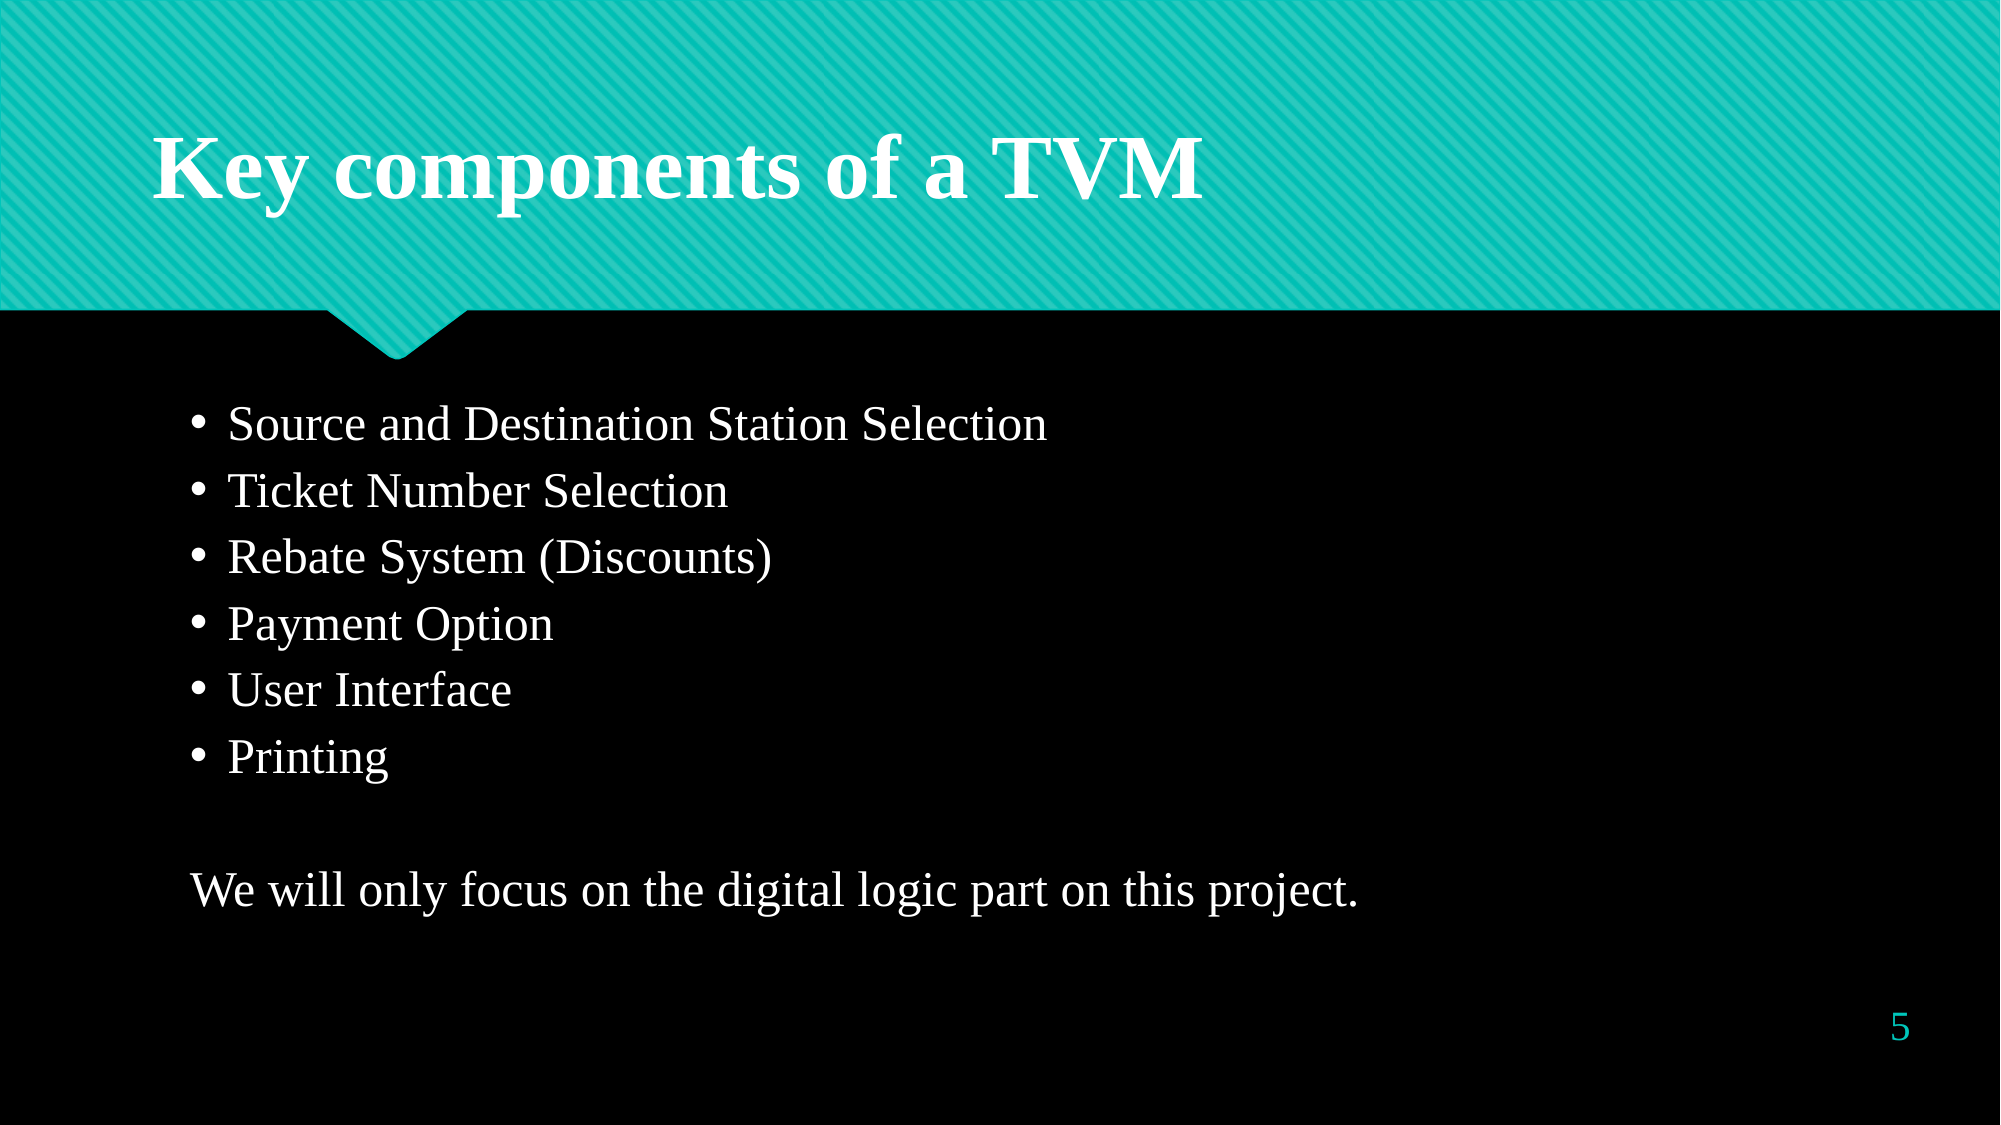

Key components of a TVM
Source and Destination Station Selection
Ticket Number Selection
Rebate System (Discounts)
Payment Option
User Interface
Printing

We will only focus on the digital logic part on this project.

5